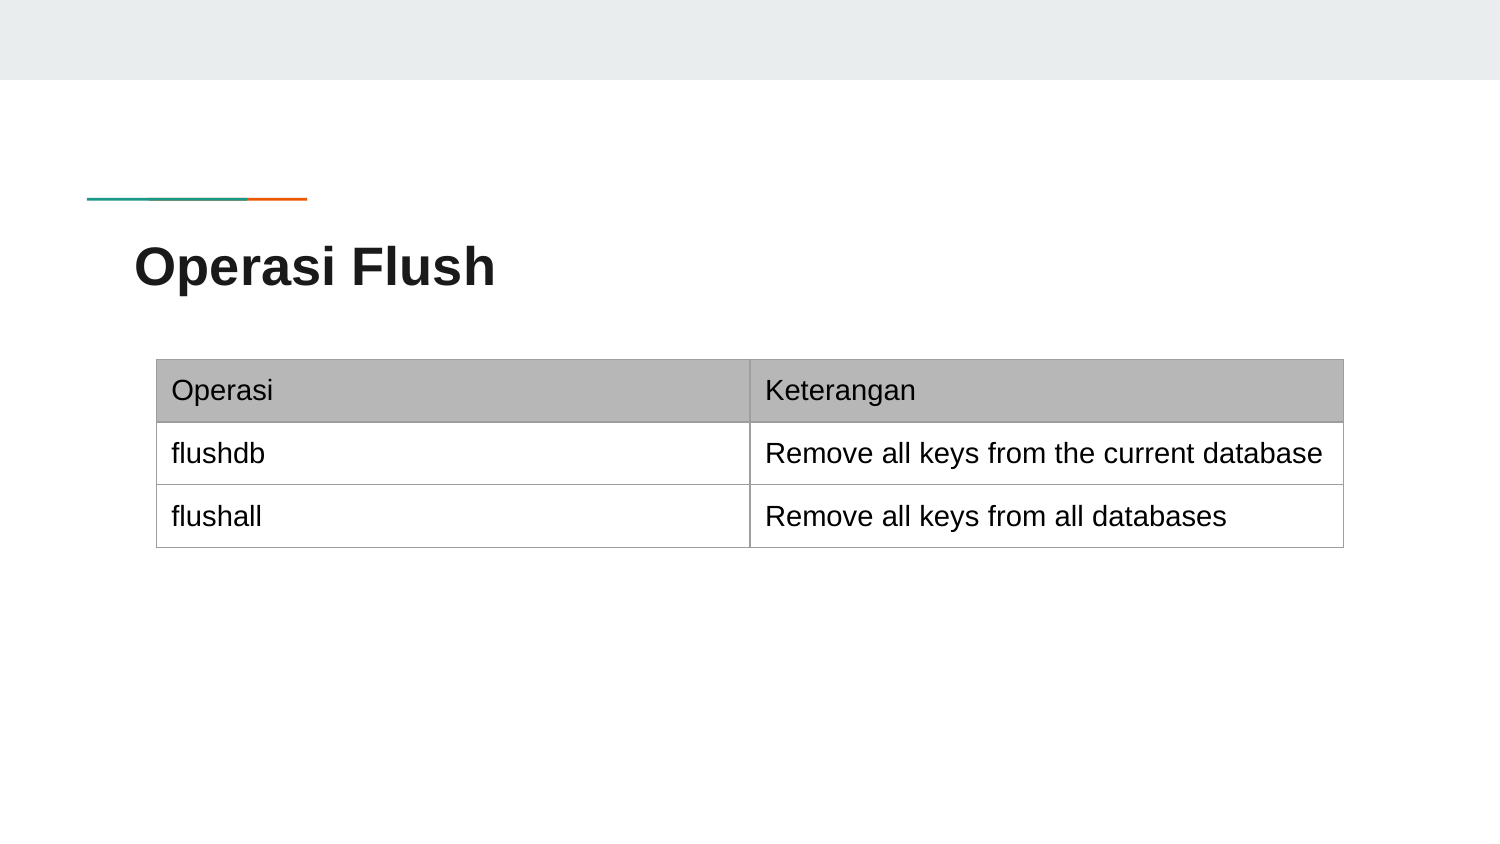

# Operasi Flush
| Operasi | Keterangan |
| --- | --- |
| flushdb | Remove all keys from the current database |
| flushall | Remove all keys from all databases |